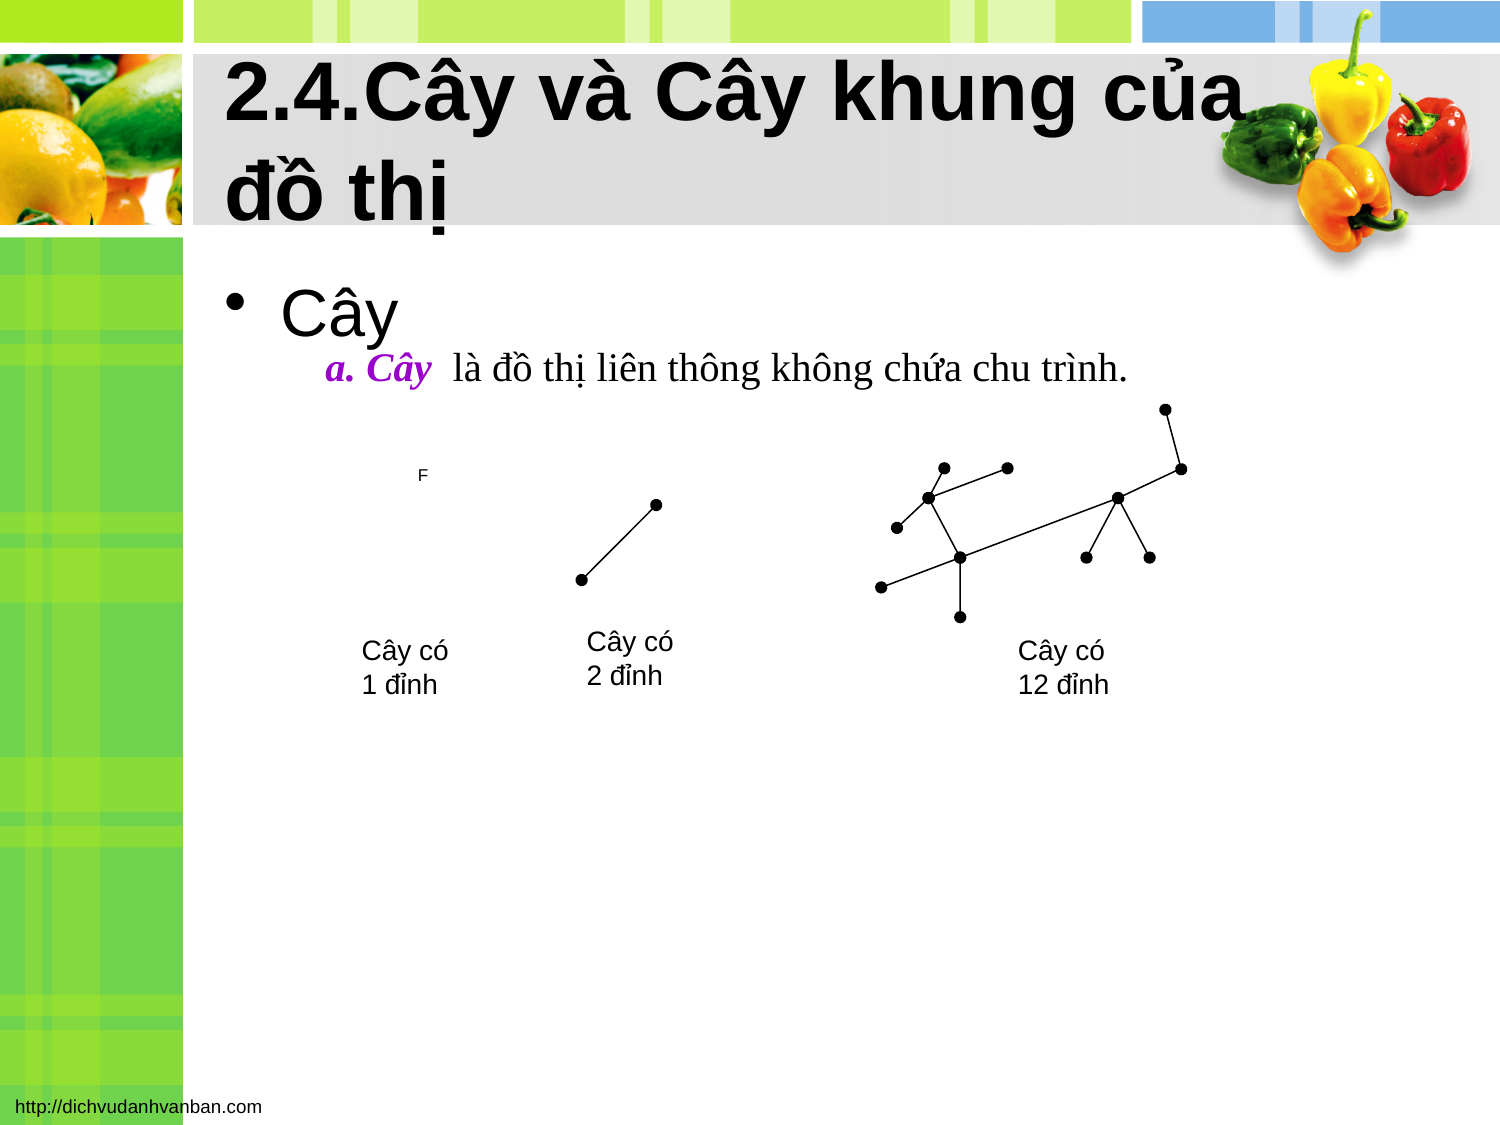

# 2.4.Cây và Cây khung của đồ thị
Cây
a. Cây  là đồ thị liên thông không chứa chu trình.

F

Cây có 2 đỉnh
Cây có 1 đỉnh
Cây có 12 đỉnh